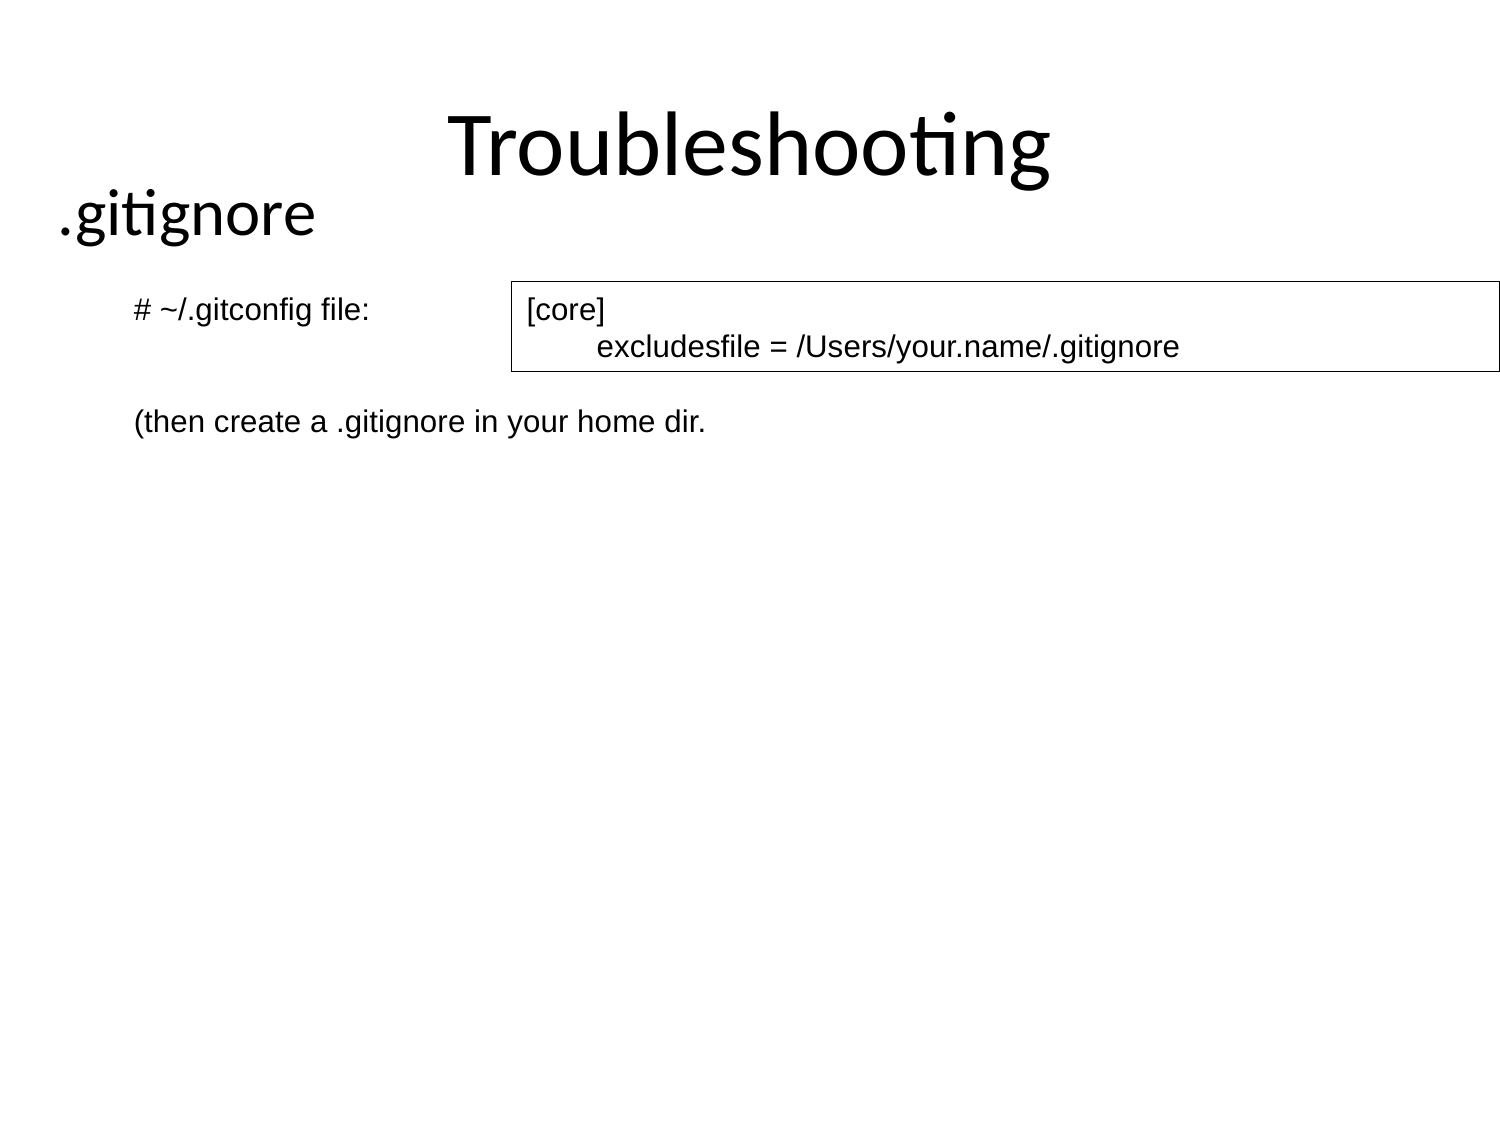

# Troubleshooting
.gitignore
# ~/.gitconfig file:

(then create a .gitignore in your home dir.

[core]
        excludesfile = /Users/your.name/.gitignore